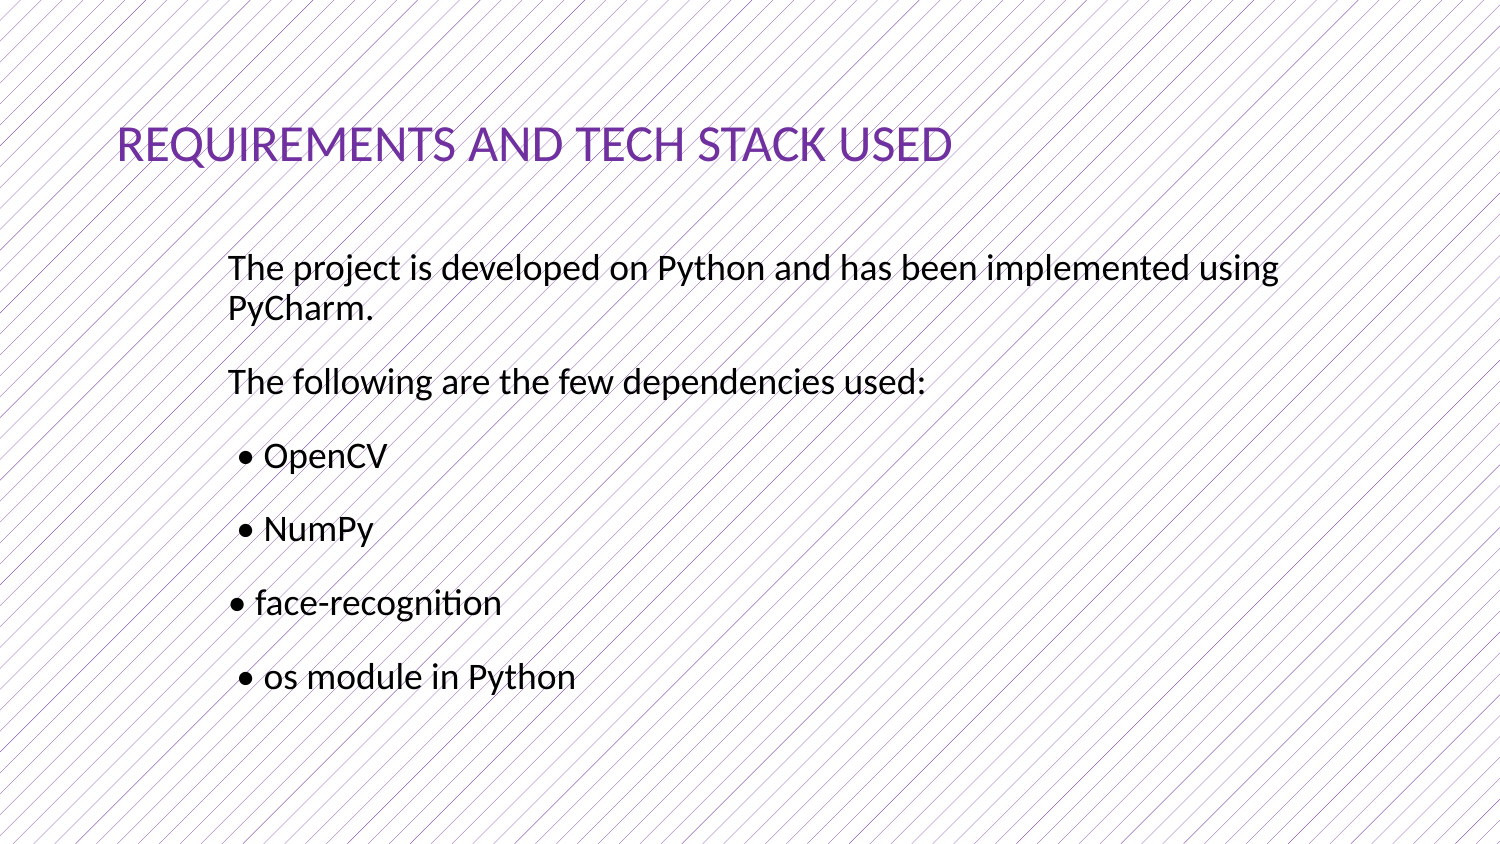

# REQUIREMENTS AND TECH STACK USED

The project is developed on Python and has been implemented using PyCharm.
The following are the few dependencies used:
 • OpenCV
 • NumPy
• face-recognition
 • os module in Python